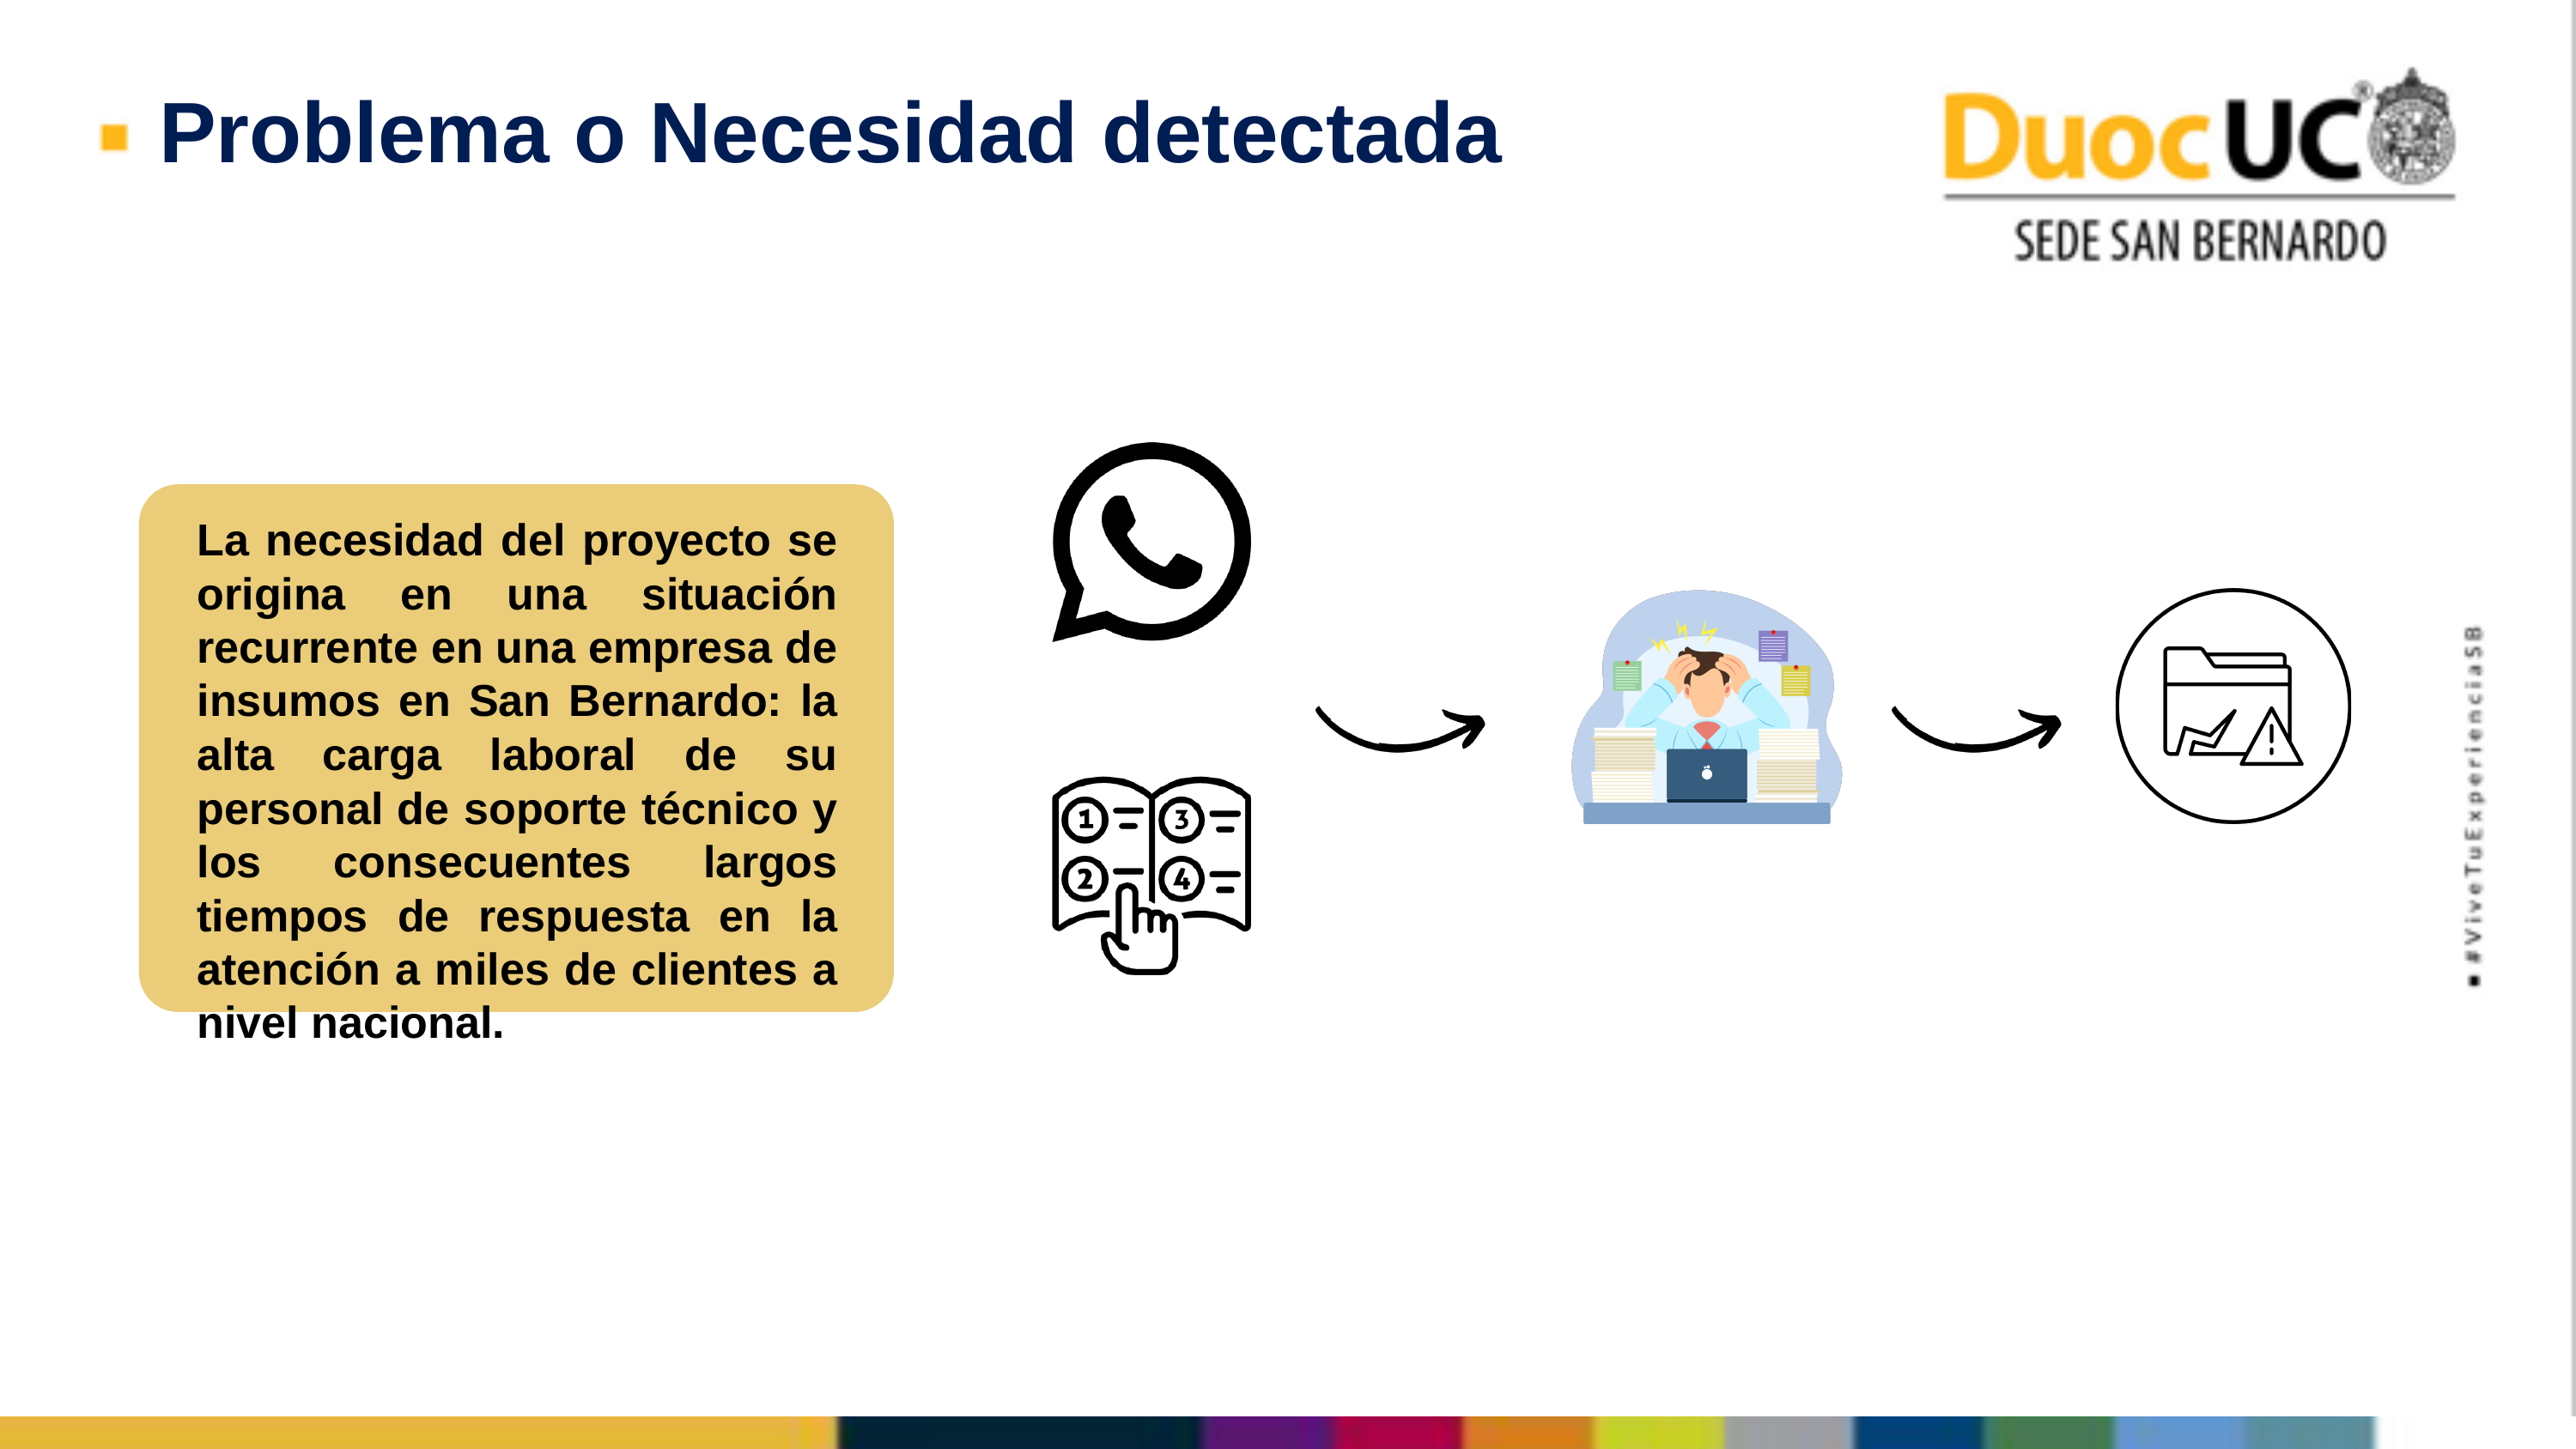

Problema o Necesidad detectada

La necesidad del proyecto se origina en una situación recurrente en una empresa de insumos en San Bernardo: la alta carga laboral de su personal de soporte técnico y los consecuentes largos tiempos de respuesta en la atención a miles de clientes a nivel nacional.